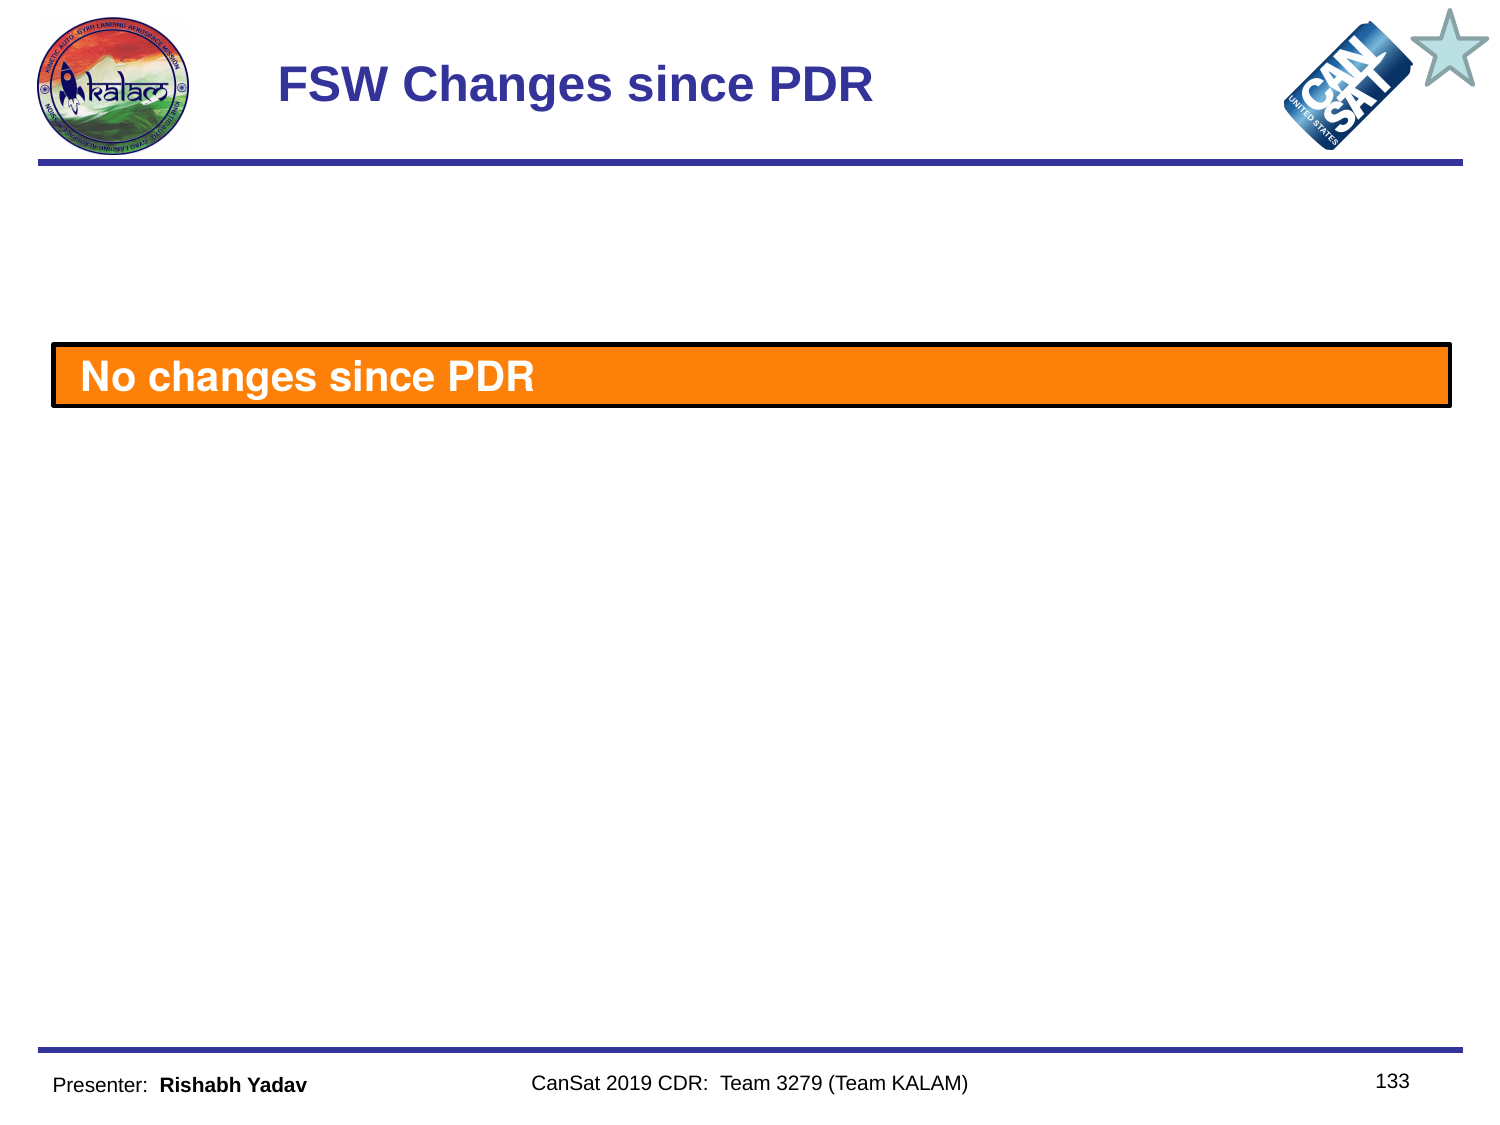

# FSW Changes since PDR
No changes since PDR
133
CanSat 2019 CDR:  Team 3279 (Team KALAM)
Presenter:  Rishabh Yadav